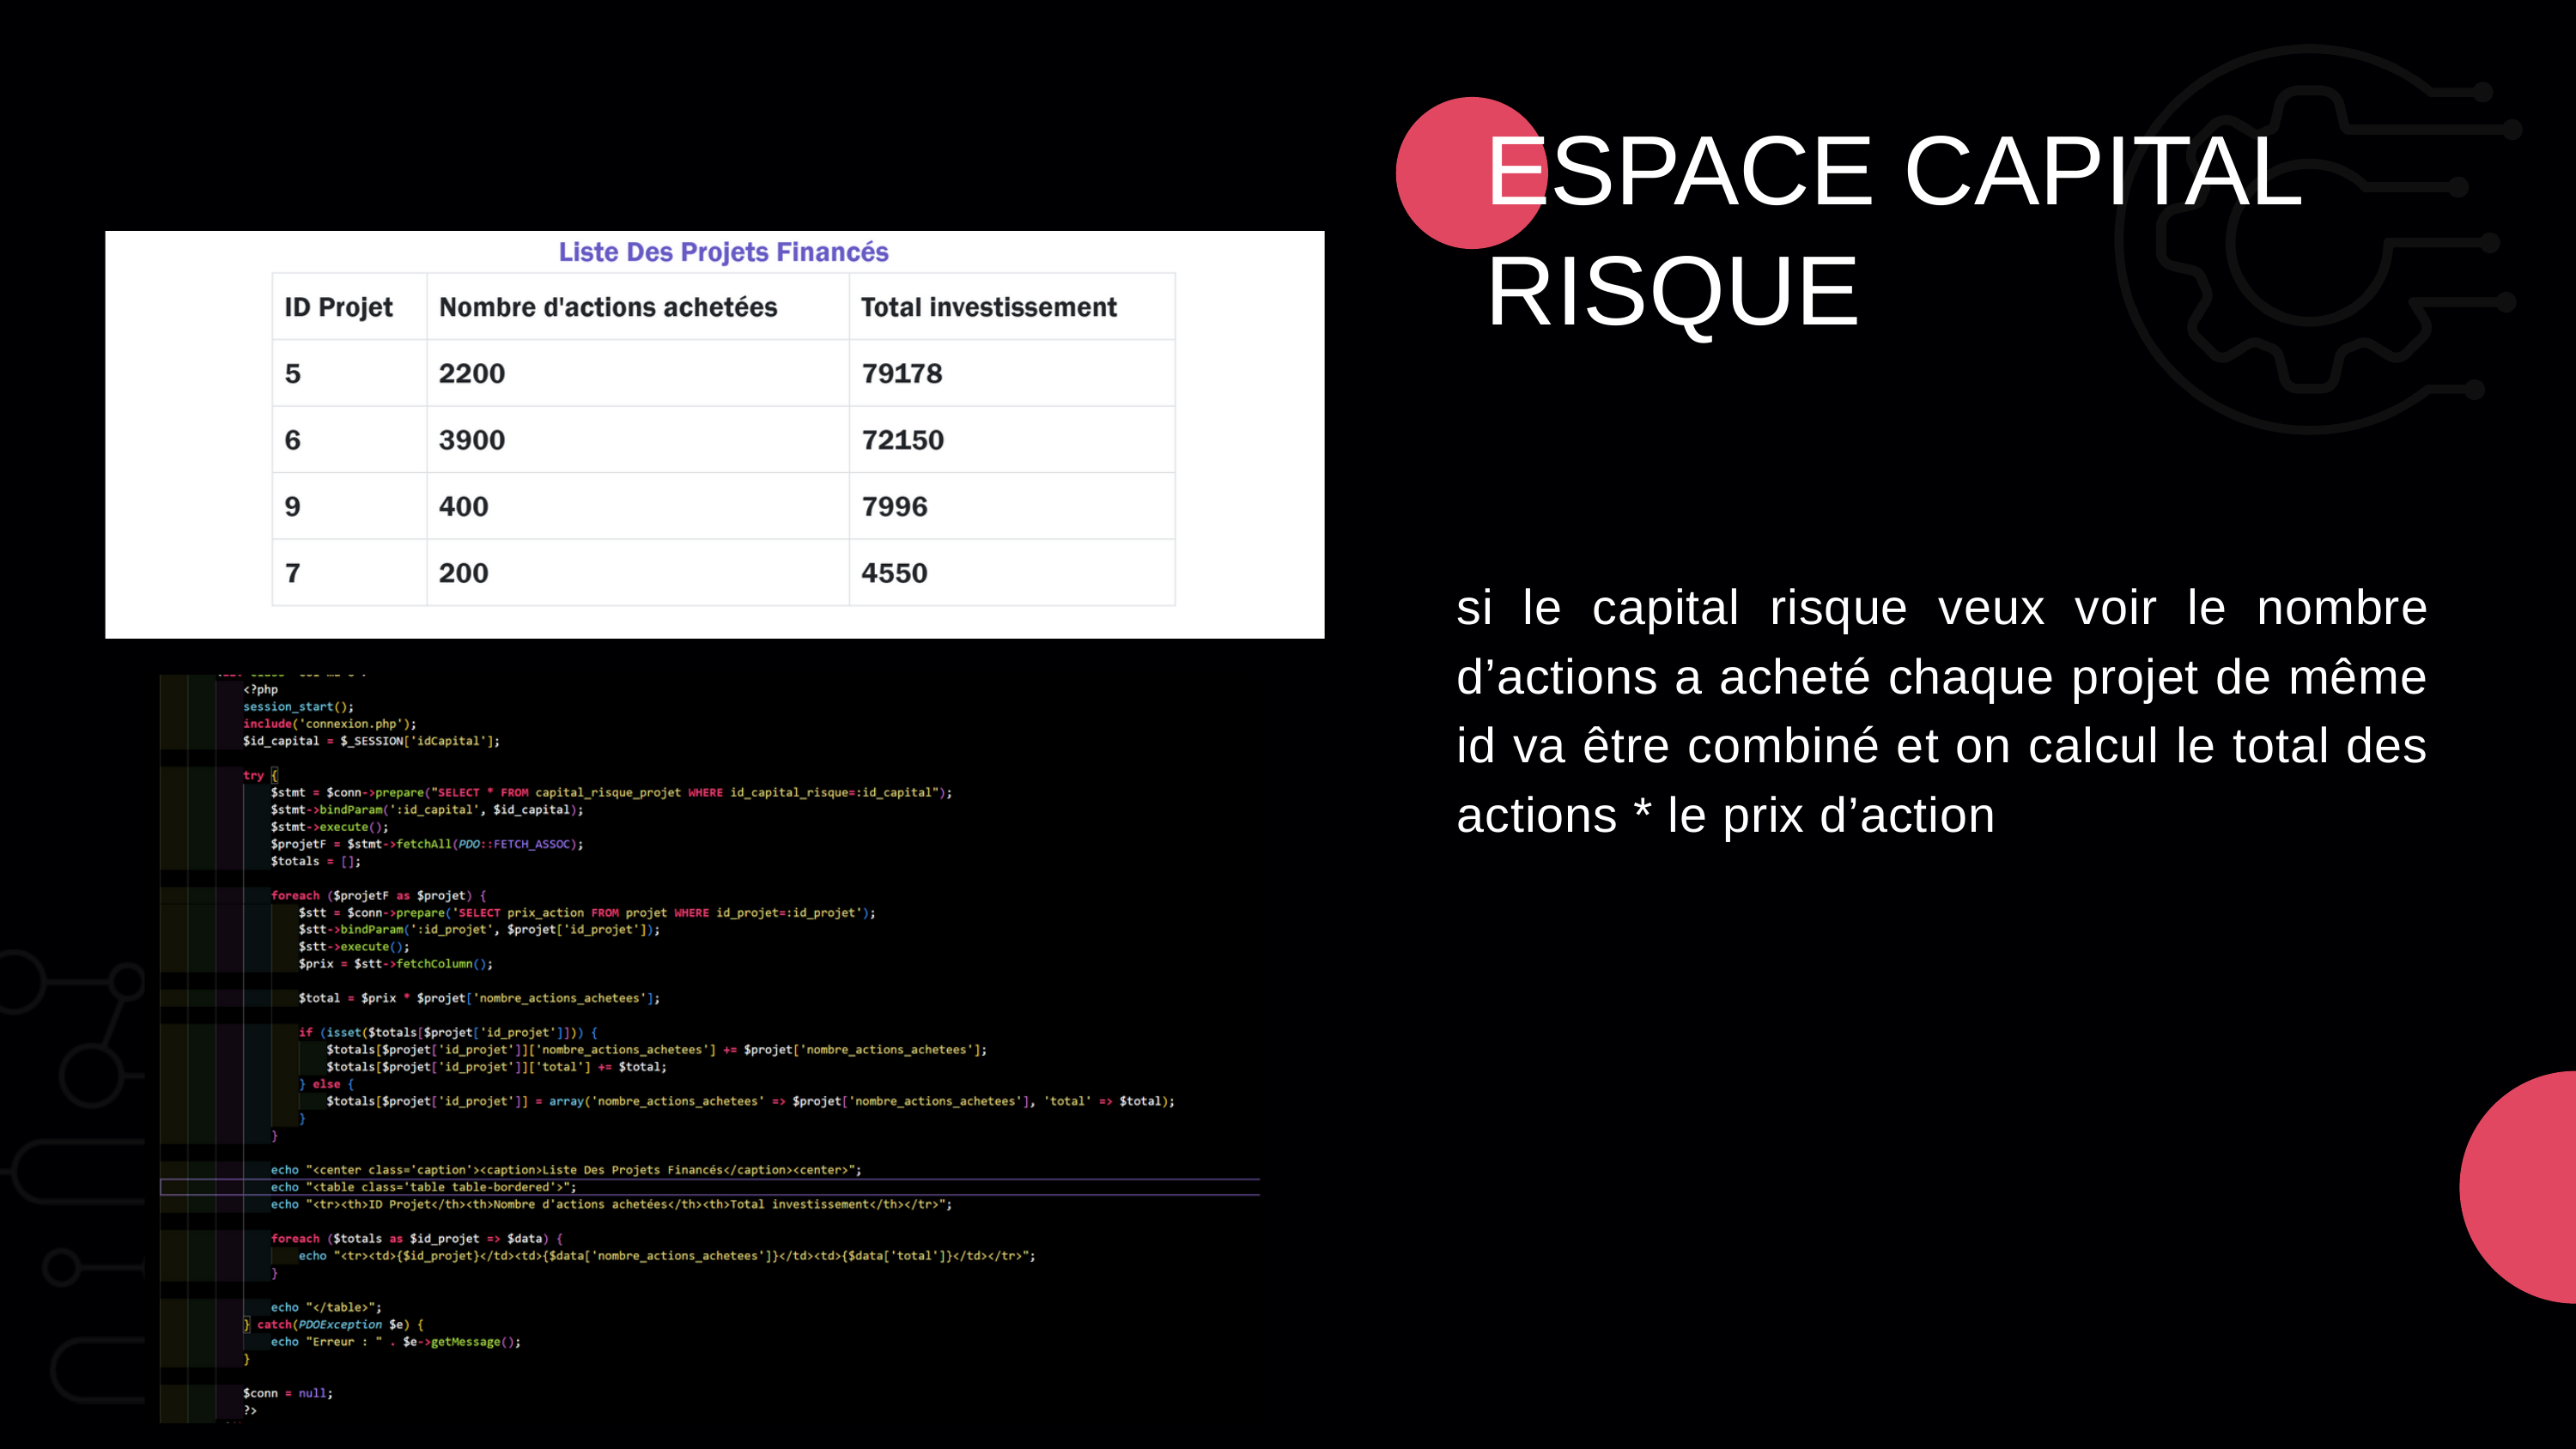

ESPACE CAPITAL RISQUE

si le capital risque veux voir le nombre d’actions a acheté chaque projet de même id va être combiné et on calcul le total des actions * le prix d’action